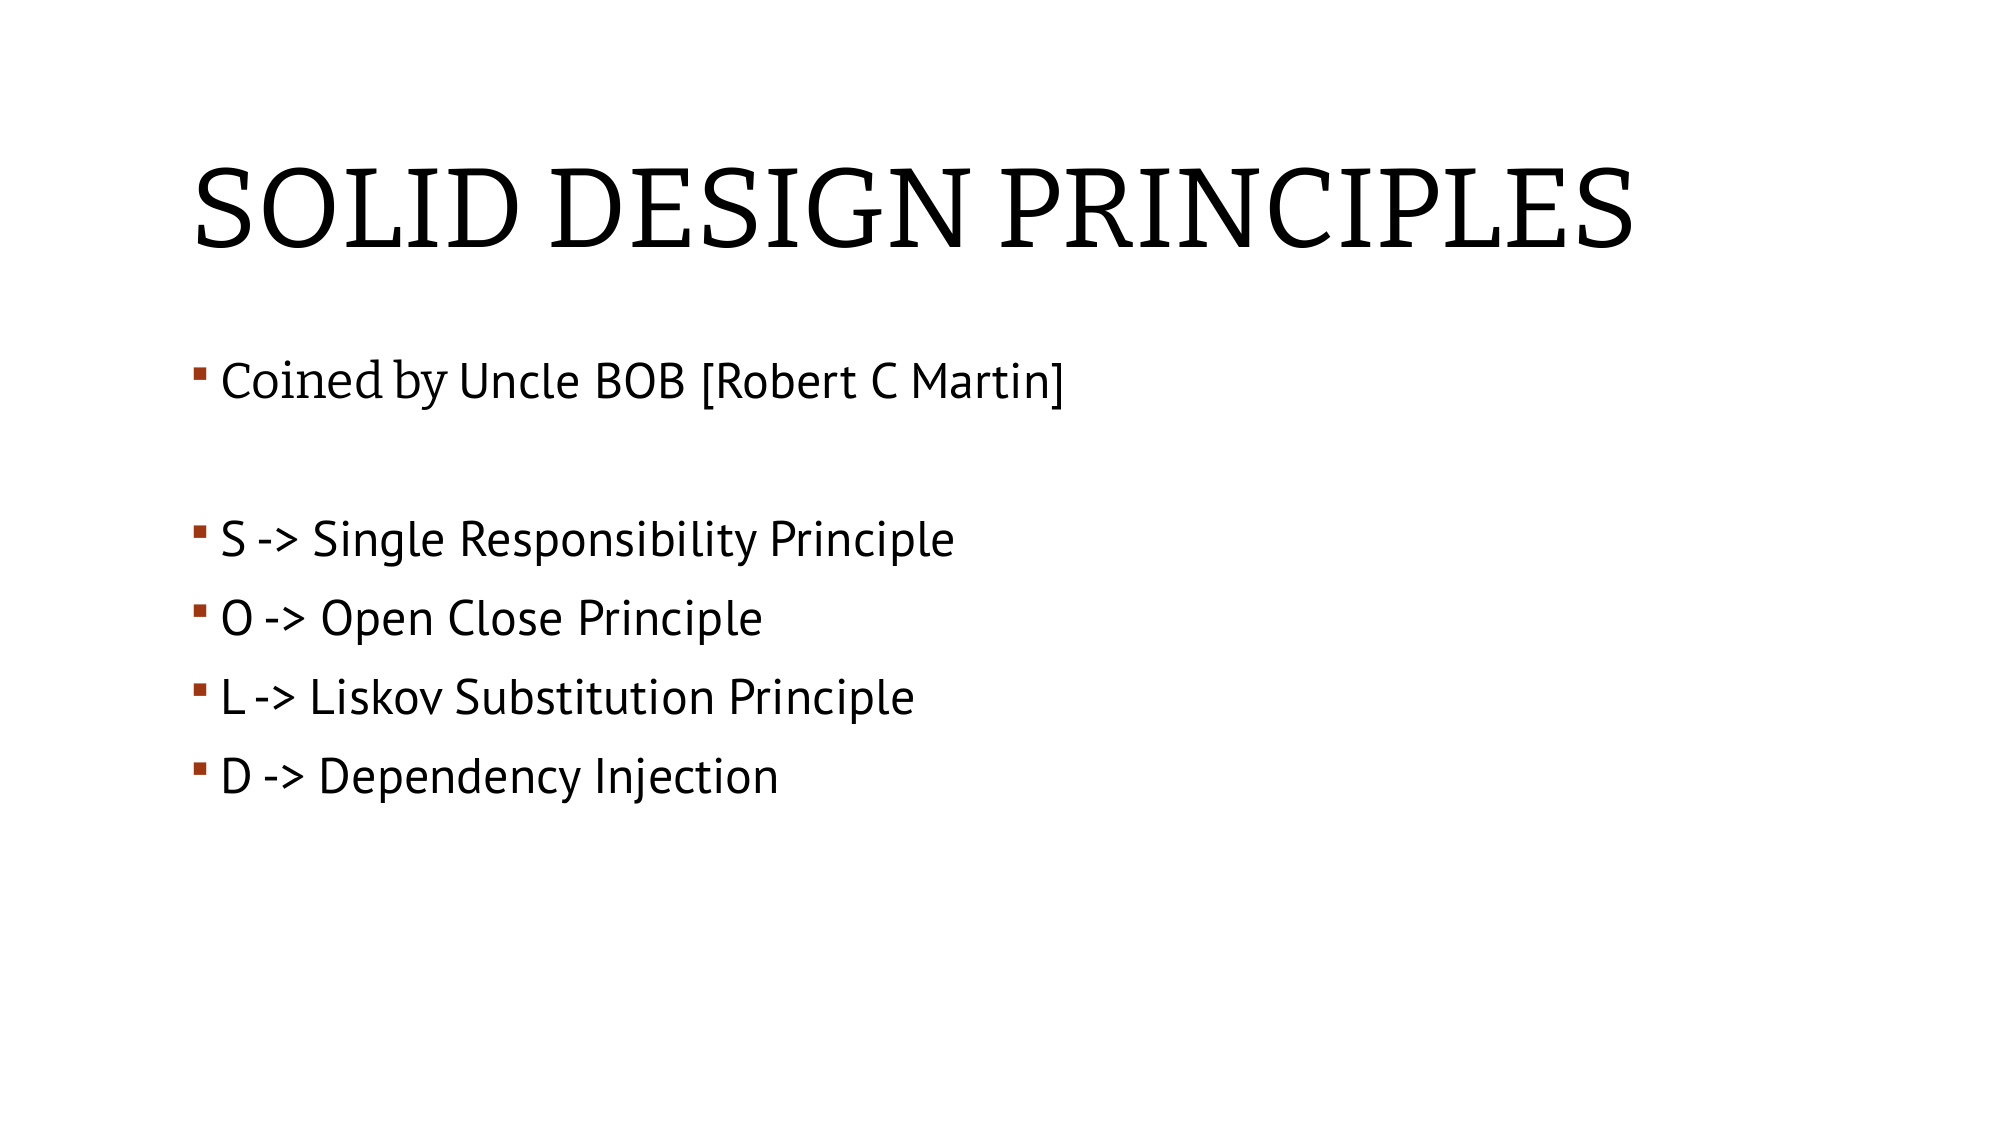

# SOLID Design principles
Coined by Uncle BOB [Robert C Martin]

S -> Single Responsibility Principle
O -> Open Close Principle
L -> Liskov Substitution Principle
D -> Dependency Injection